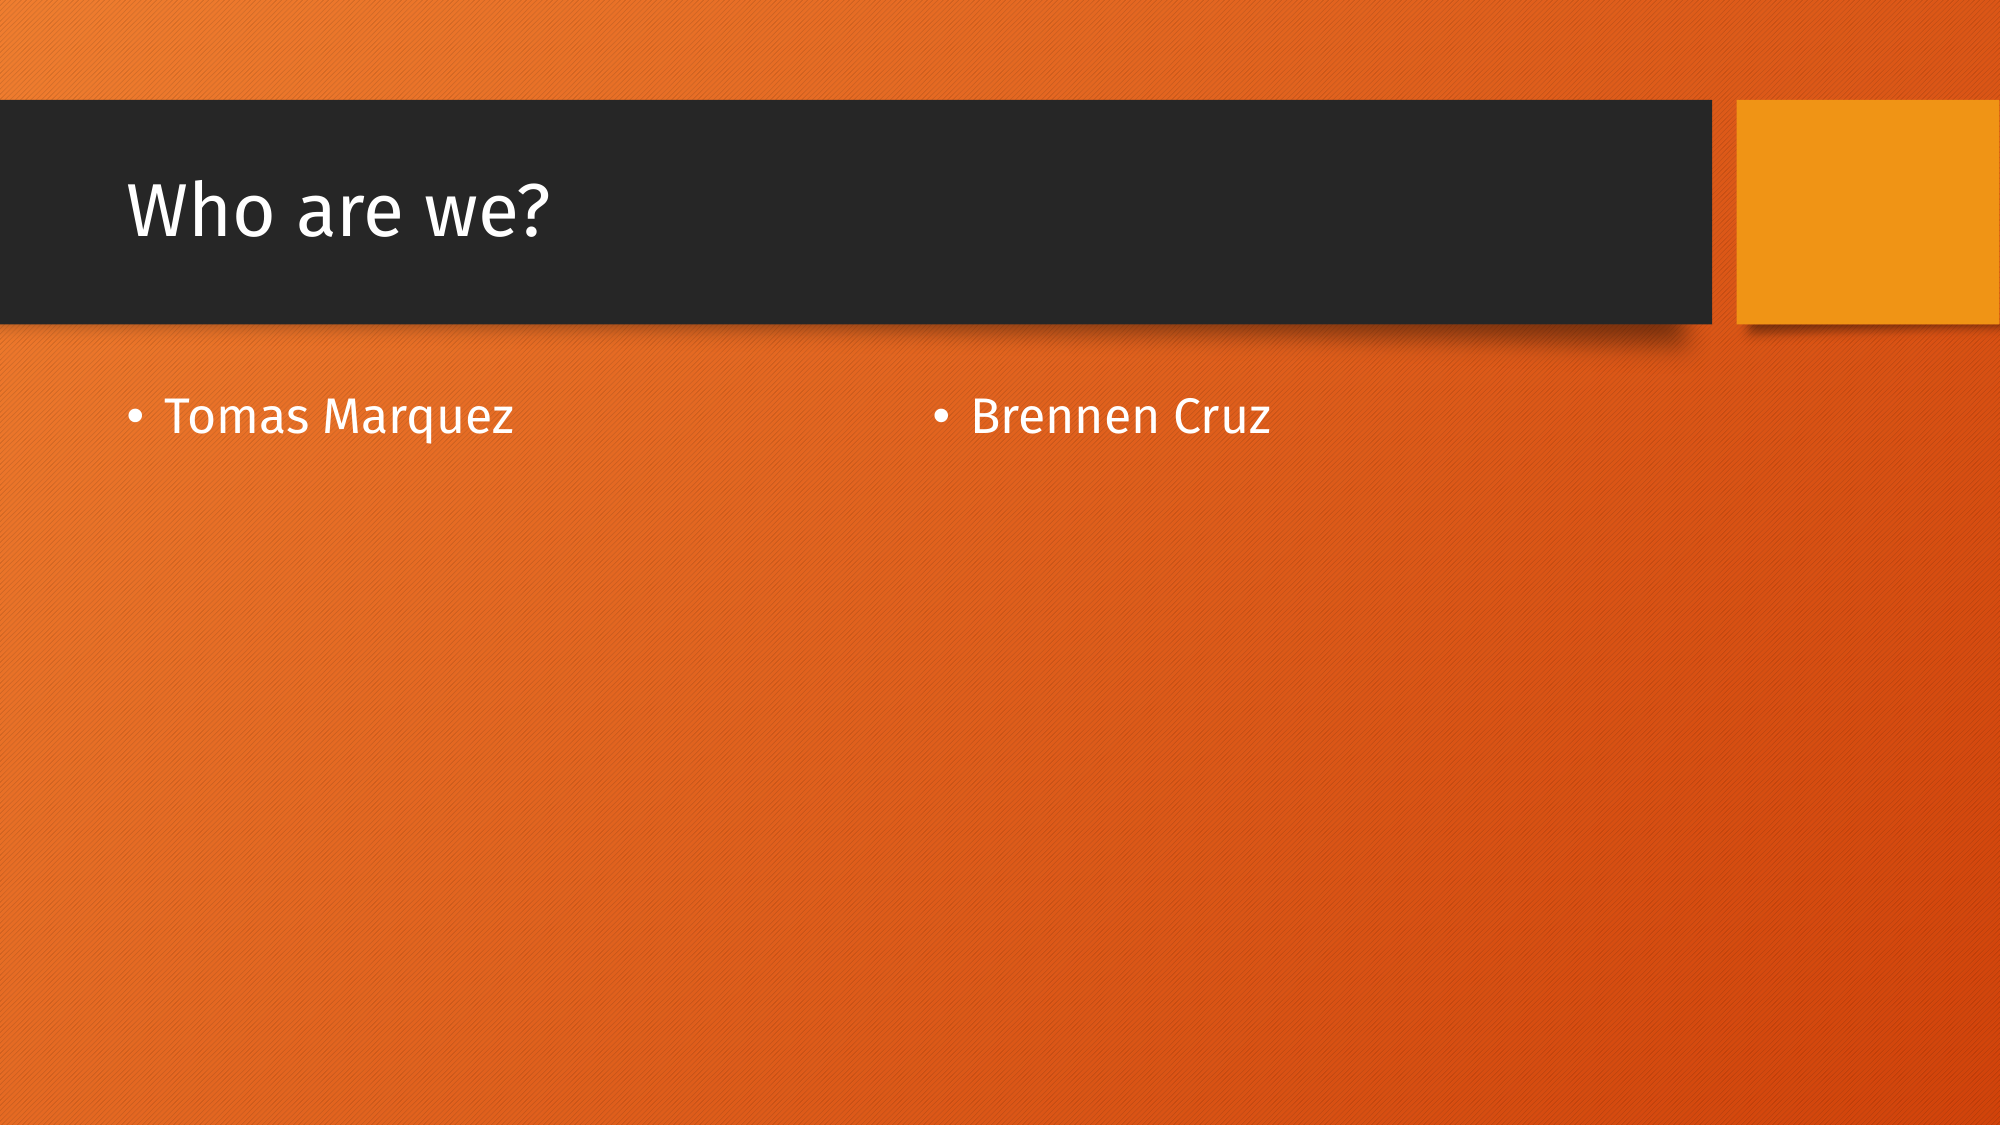

# Who are we?
Tomas Marquez
Brennen Cruz